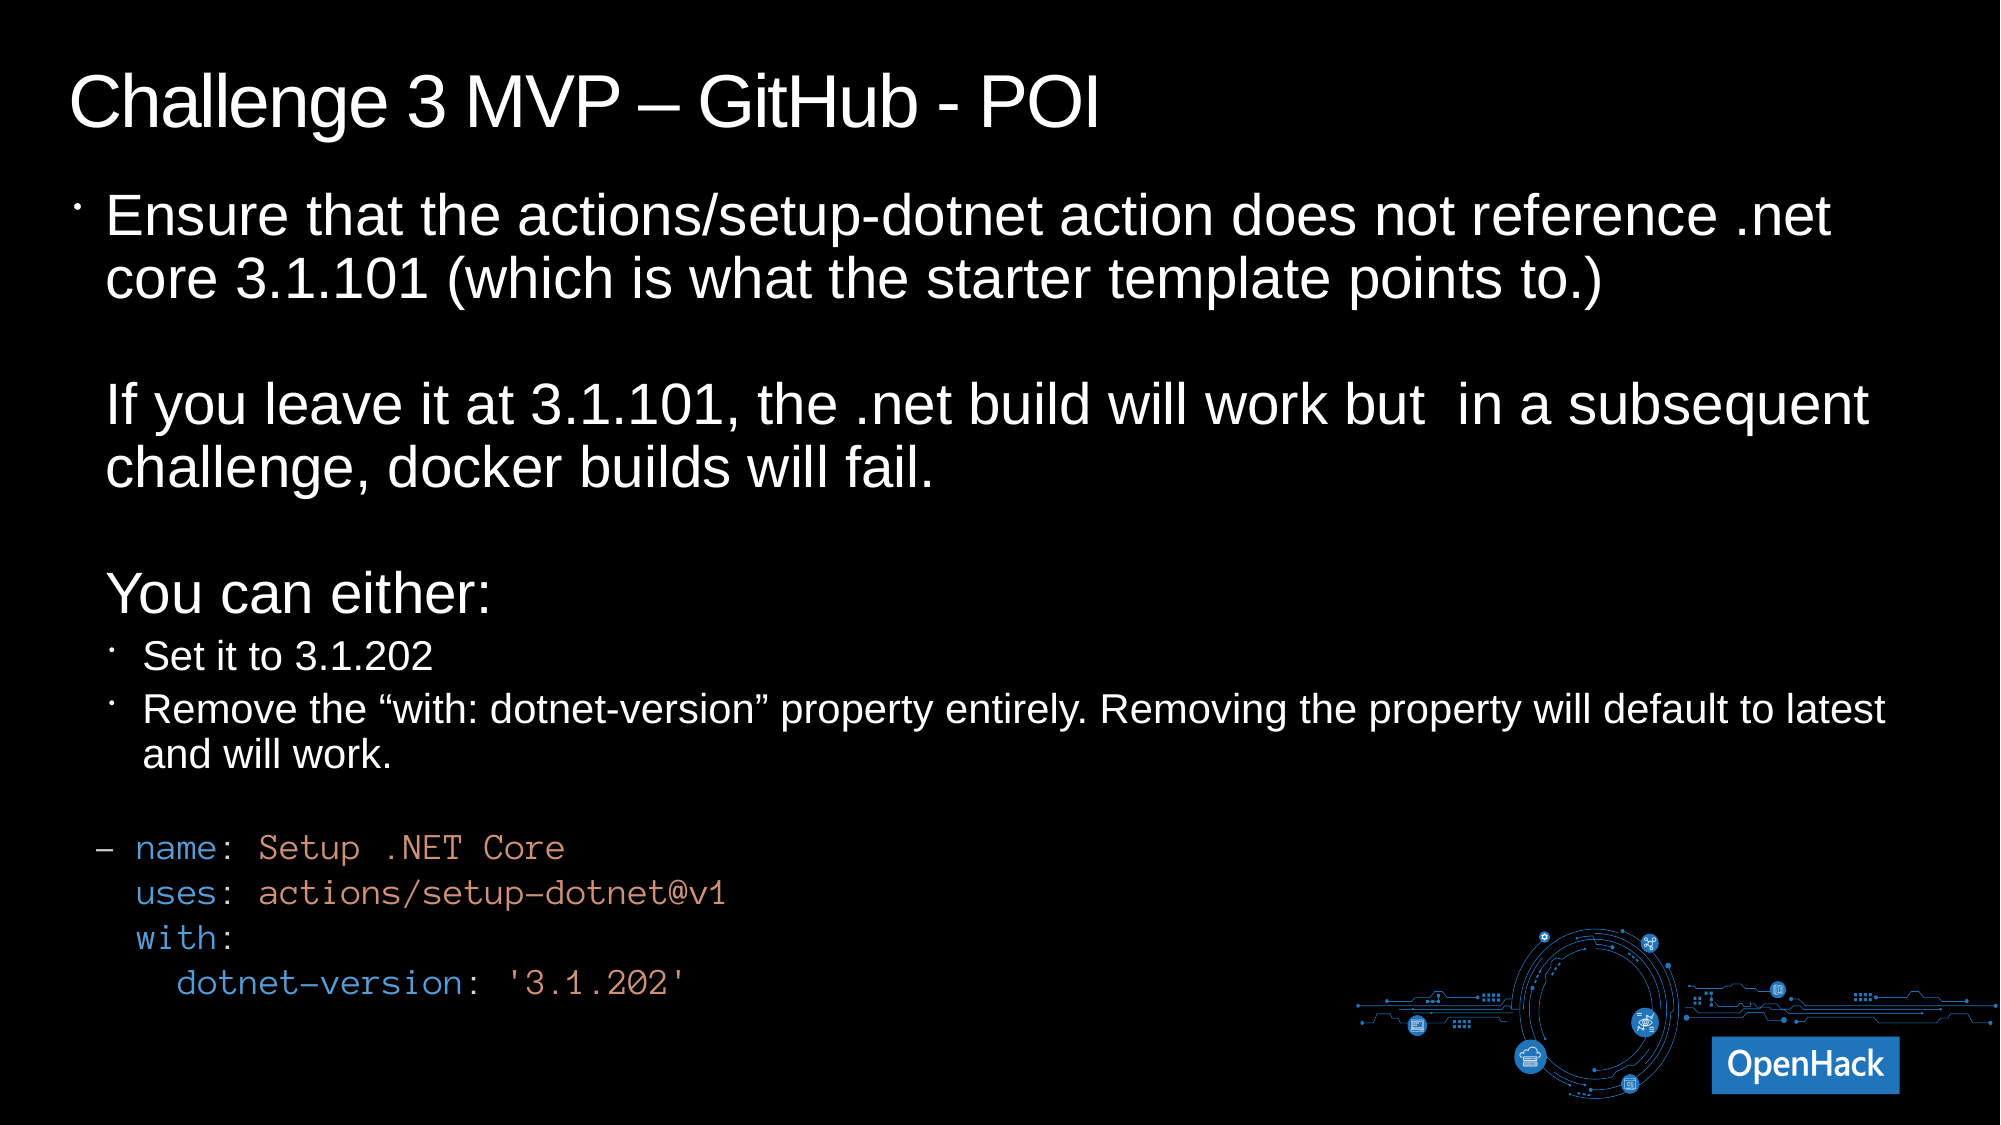

# Challenge 3 MVP – GitHub - POI
Ensure that the actions/setup-dotnet action does not reference .net core 3.1.101 (which is what the starter template points to.)
If you leave it at 3.1.101, the .net build will work but  in a subsequent challenge, docker builds will fail.
You can either:
Set it to 3.1.202
Remove the “with: dotnet-version” property entirely. Removing the property will default to latest and will work.
- name: Setup .NET Core
  uses: actions/setup-dotnet@v1
  with:
    dotnet-version: '3.1.202'